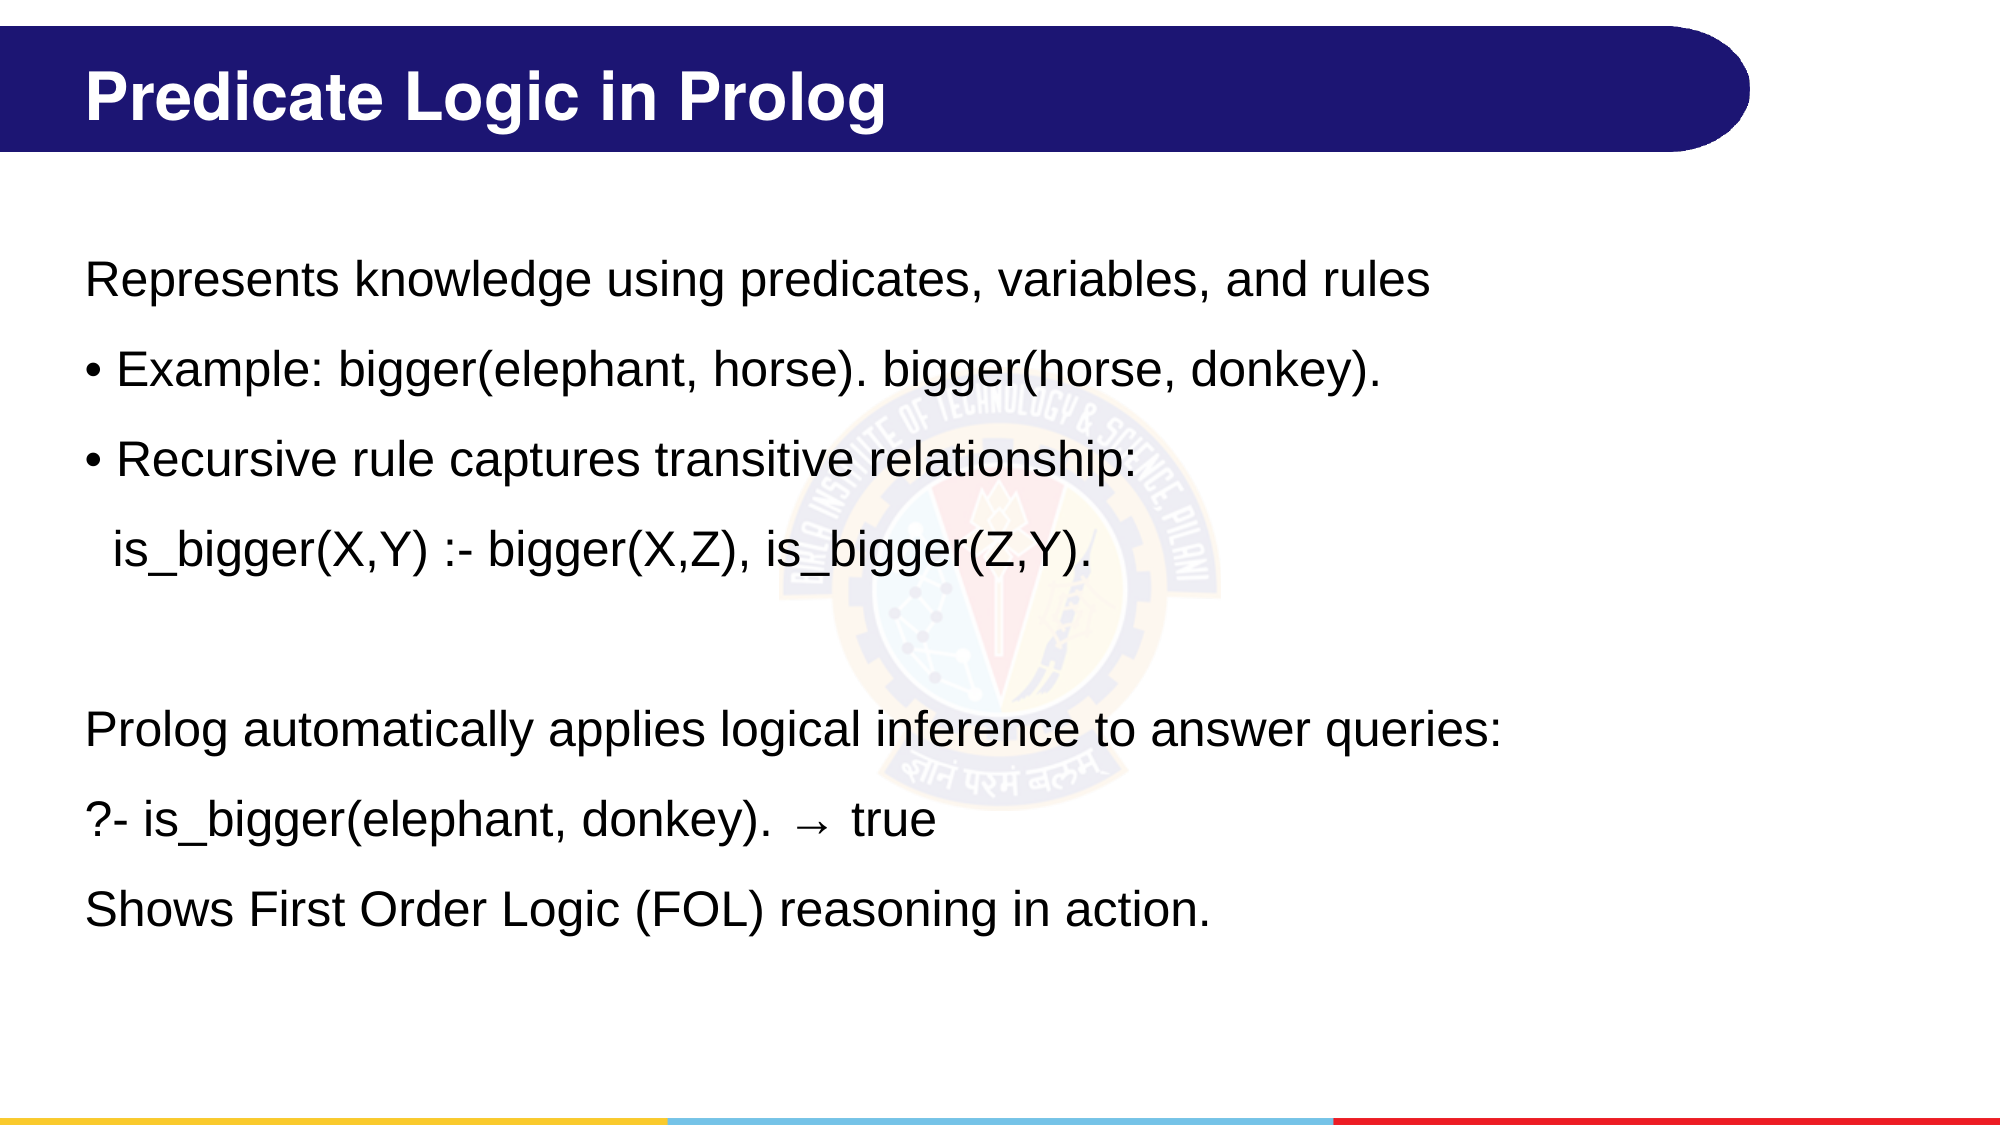

# Predicate Logic in Prolog
Represents knowledge using predicates, variables, and rules
• Example: bigger(elephant, horse). bigger(horse, donkey).
• Recursive rule captures transitive relationship:
  is_bigger(X,Y) :- bigger(X,Z), is_bigger(Z,Y).

Prolog automatically applies logical inference to answer queries:
?- is_bigger(elephant, donkey). → true
Shows First Order Logic (FOL) reasoning in action.